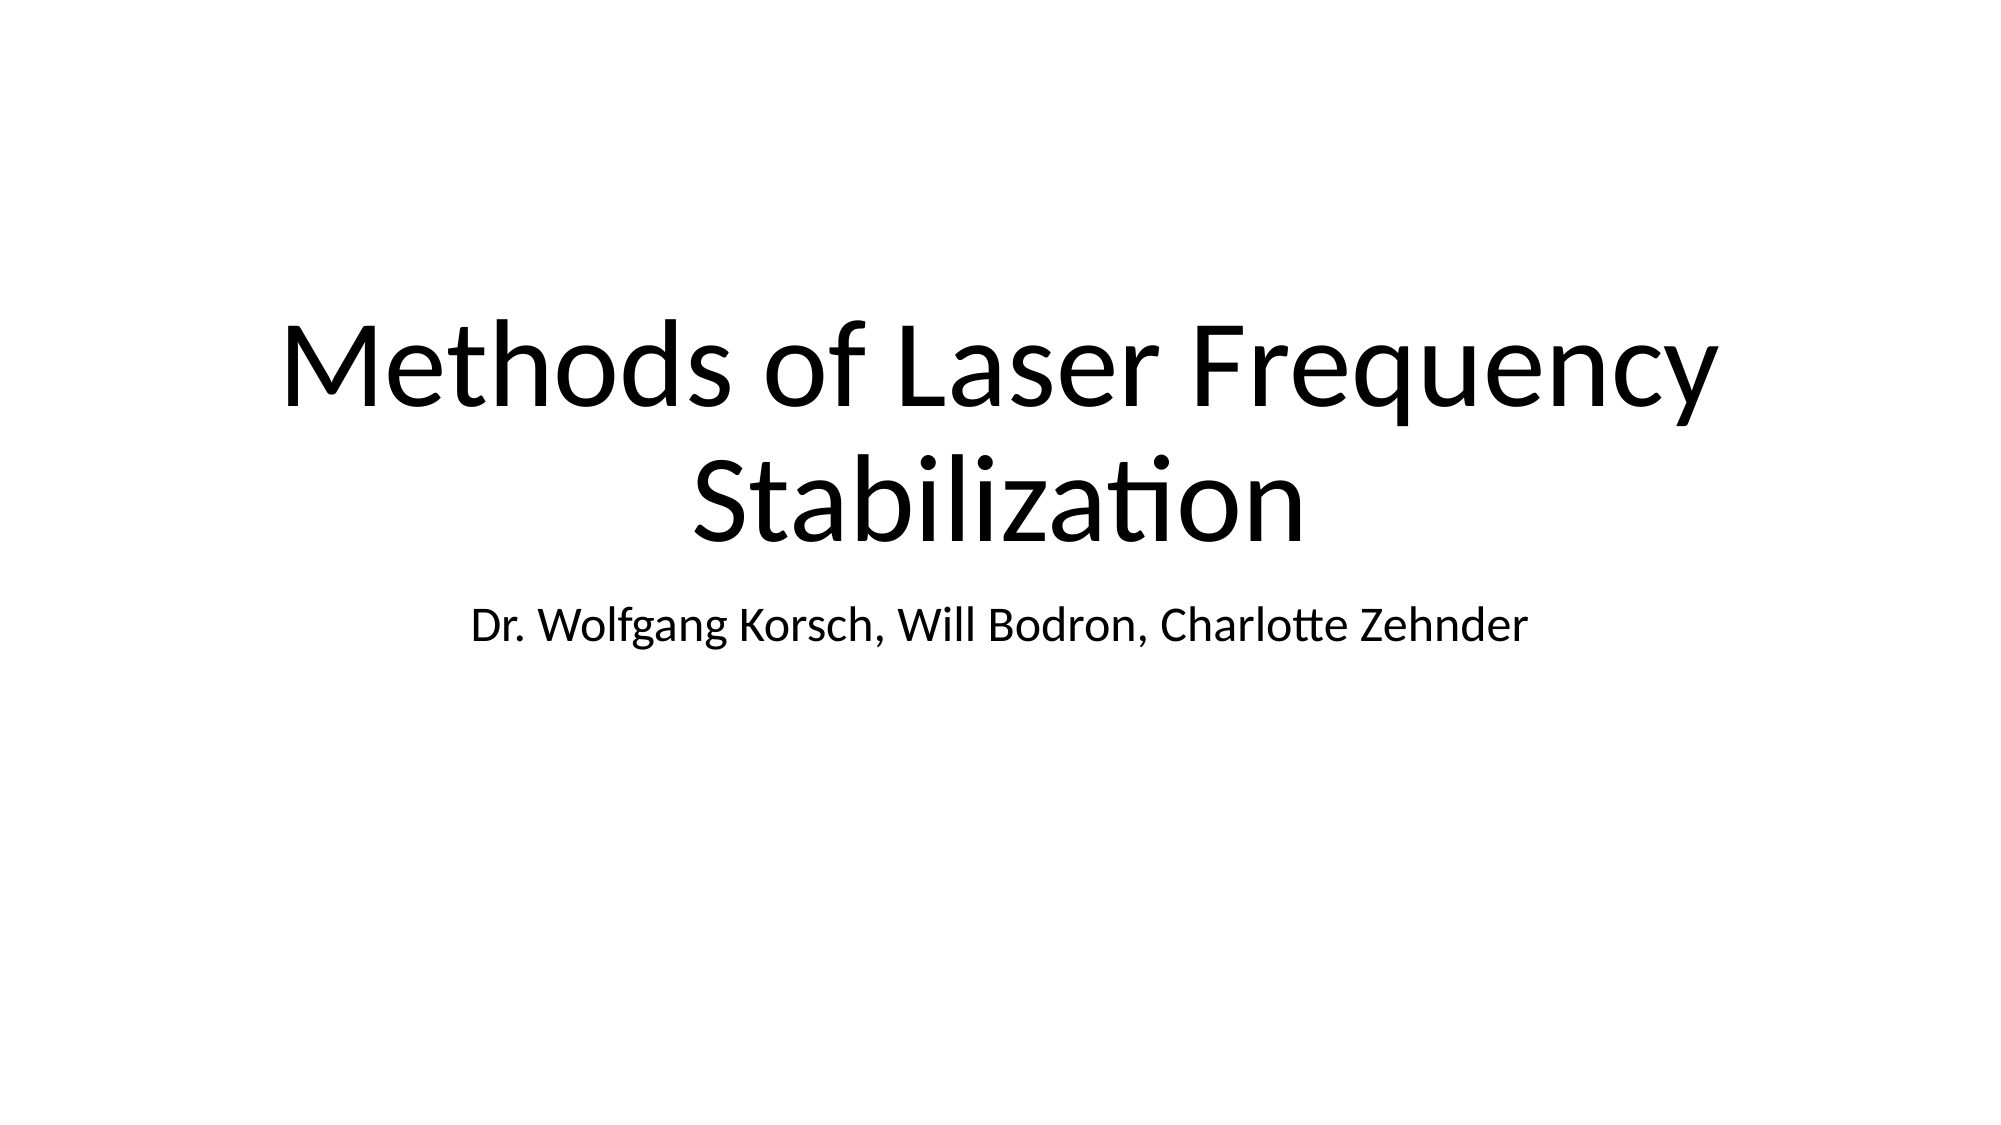

# Methods of Laser Frequency Stabilization
Dr. Wolfgang Korsch, Will Bodron, Charlotte Zehnder